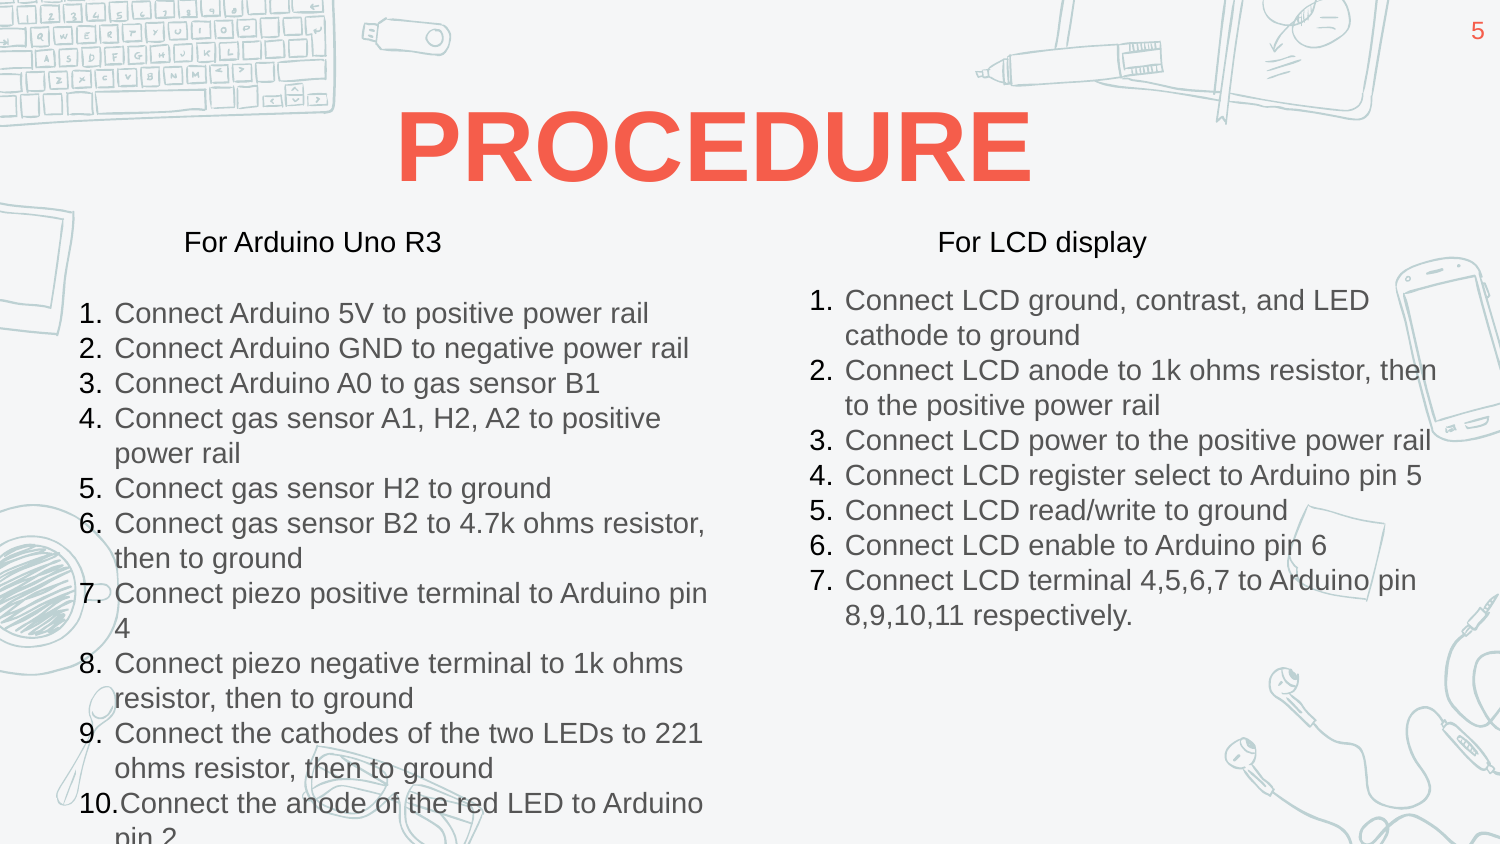

5
# PROCEDURE
For LCD display
For Arduino Uno R3
Connect LCD ground, contrast, and LED cathode to ground
Connect LCD anode to 1k ohms resistor, then to the positive power rail
Connect LCD power to the positive power rail
Connect LCD register select to Arduino pin 5
Connect LCD read/write to ground
Connect LCD enable to Arduino pin 6
Connect LCD terminal 4,5,6,7 to Arduino pin 8,9,10,11 respectively.

Connect Arduino 5V to positive power rail
Connect Arduino GND to negative power rail
Connect Arduino A0 to gas sensor B1
Connect gas sensor A1, H2, A2 to positive power rail
Connect gas sensor H2 to ground
Connect gas sensor B2 to 4.7k ohms resistor, then to ground
Connect piezo positive terminal to Arduino pin 4
Connect piezo negative terminal to 1k ohms resistor, then to ground
Connect the cathodes of the two LEDs to 221 ohms resistor, then to ground
Connect the anode of the red LED to Arduino pin 2
Connect the anode of the green LED to Arduino pin 3